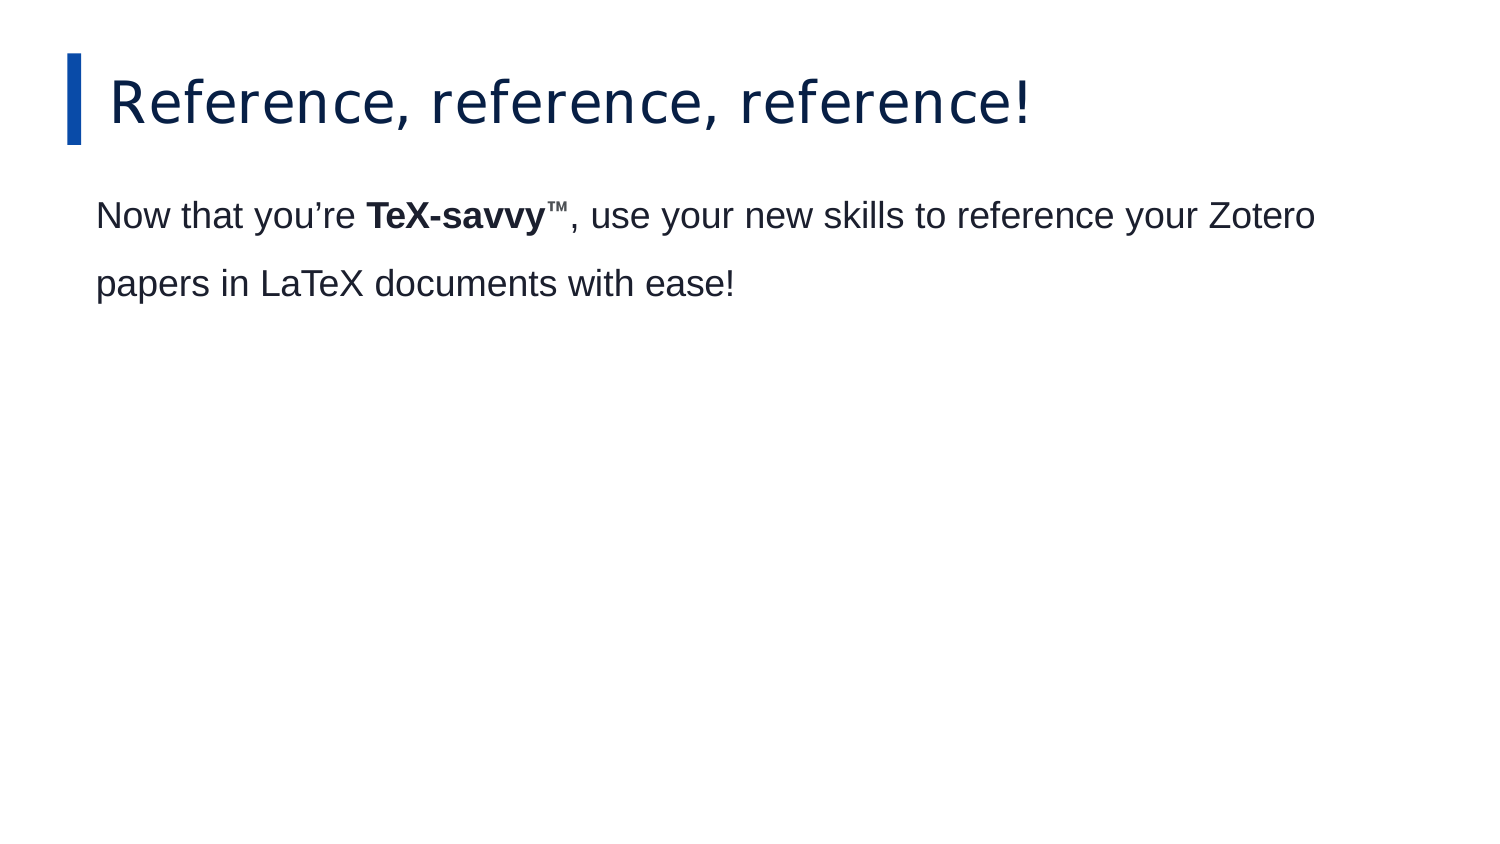

Reference, reference, reference!
Now that you’re TeX-savvy™, use your new skills to reference your Zotero papers in LaTeX documents with ease!